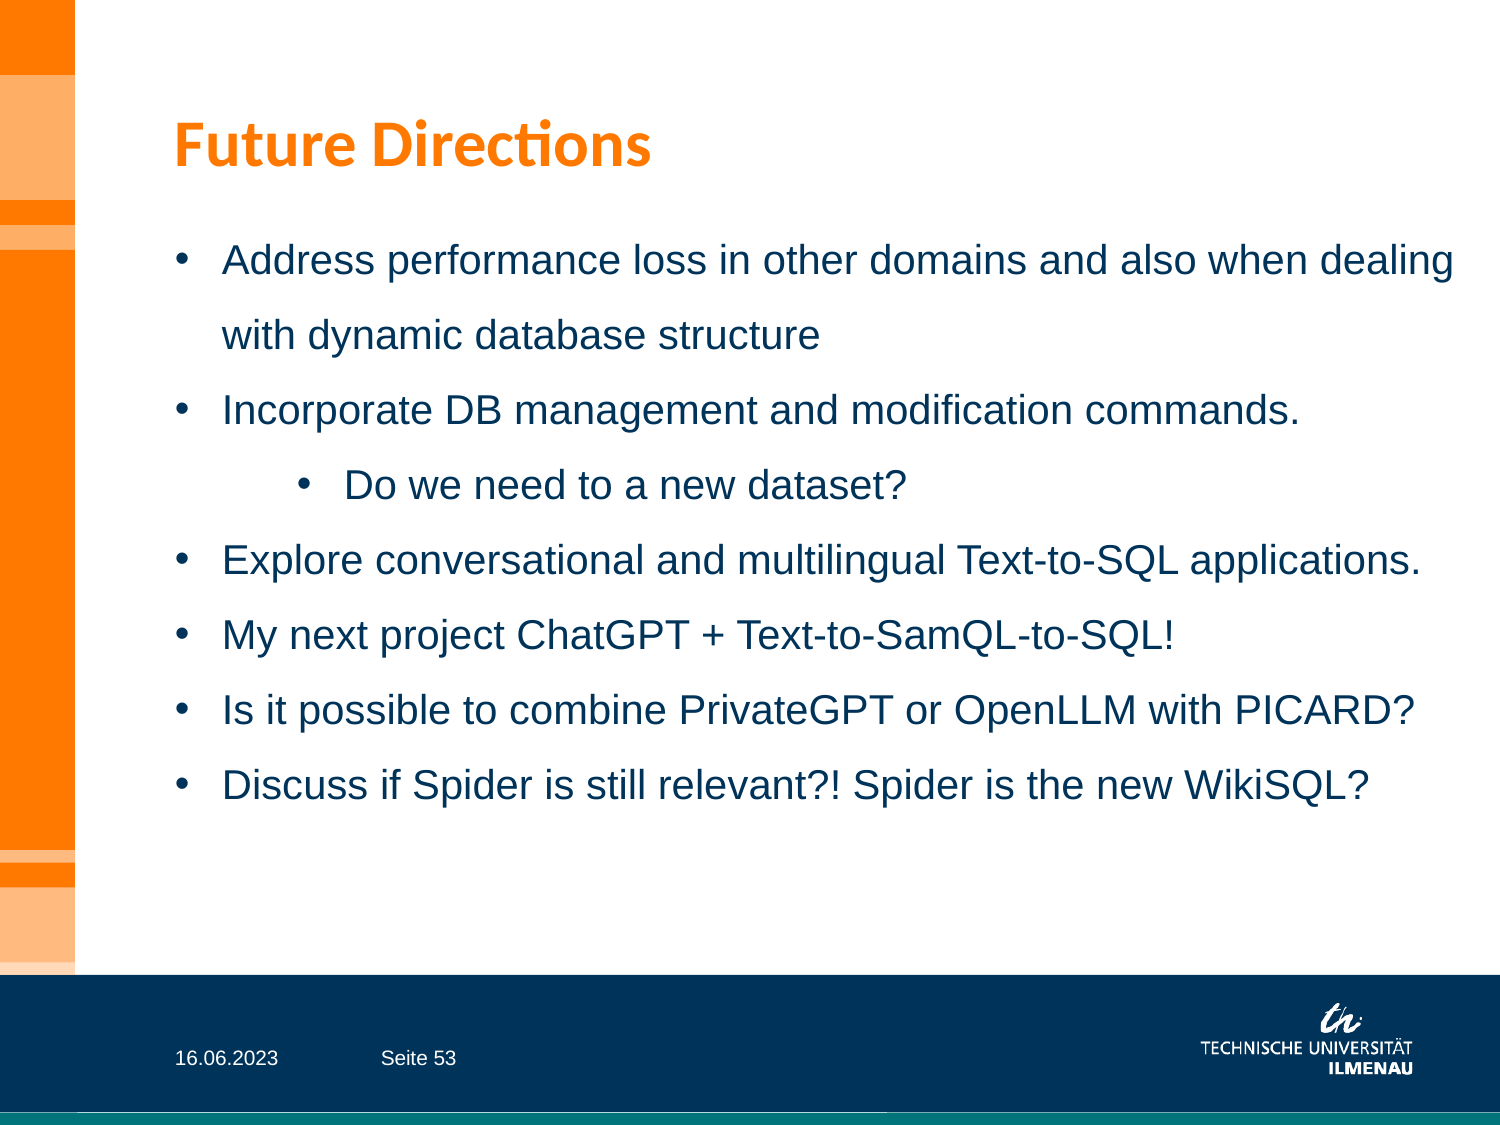

Future Directions

Address performance loss in other domains and also when dealing with dynamic database structure
Incorporate DB management and modification commands.
Do we need to a new dataset?
Explore conversational and multilingual Text-to-SQL applications.
My next project ChatGPT + Text-to-SamQL-to-SQL!
Is it possible to combine PrivateGPT or OpenLLM with PICARD?
Discuss if Spider is still relevant?! Spider is the new WikiSQL?
16.06.2023
Seite 53